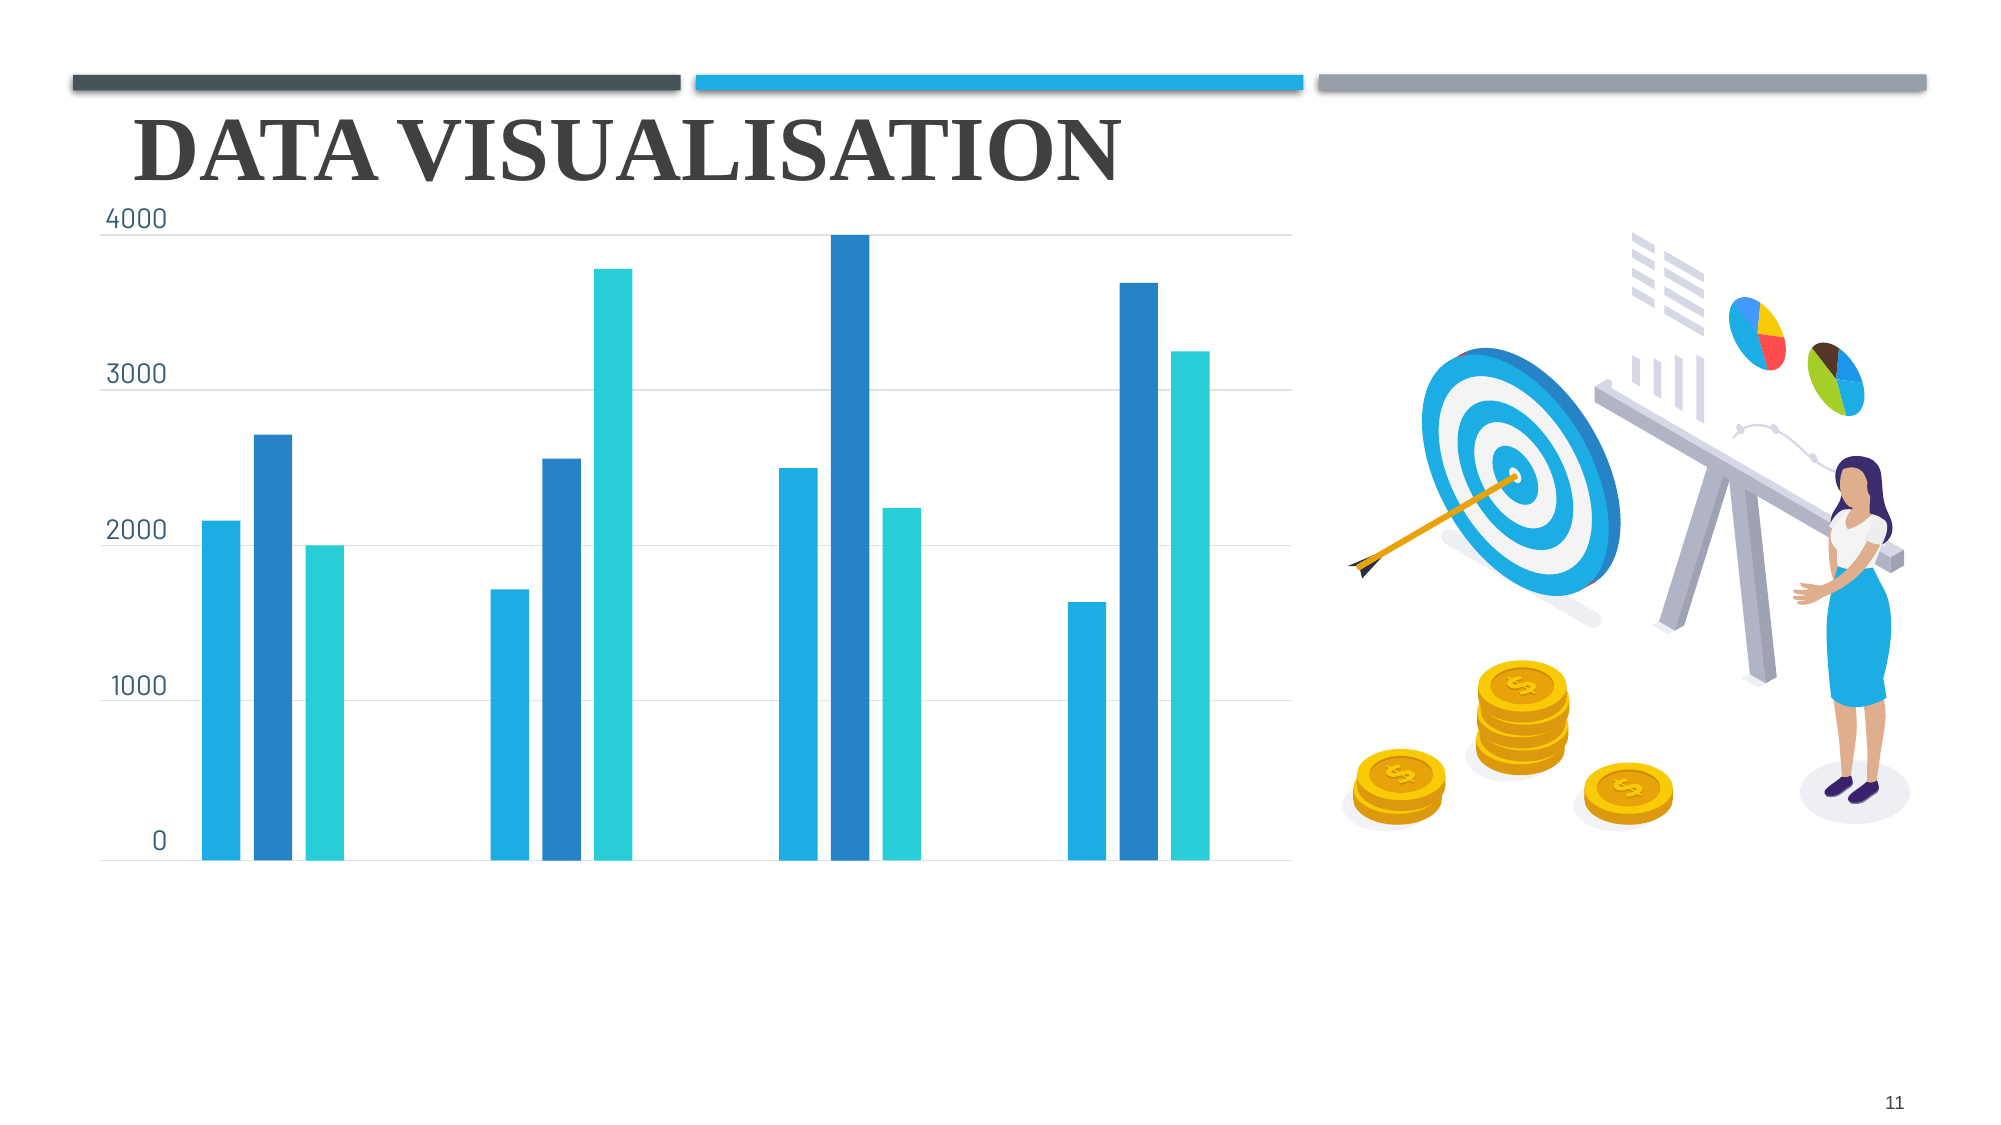

DATA VISUALISATION

4000
3000
2000
1000
0

11